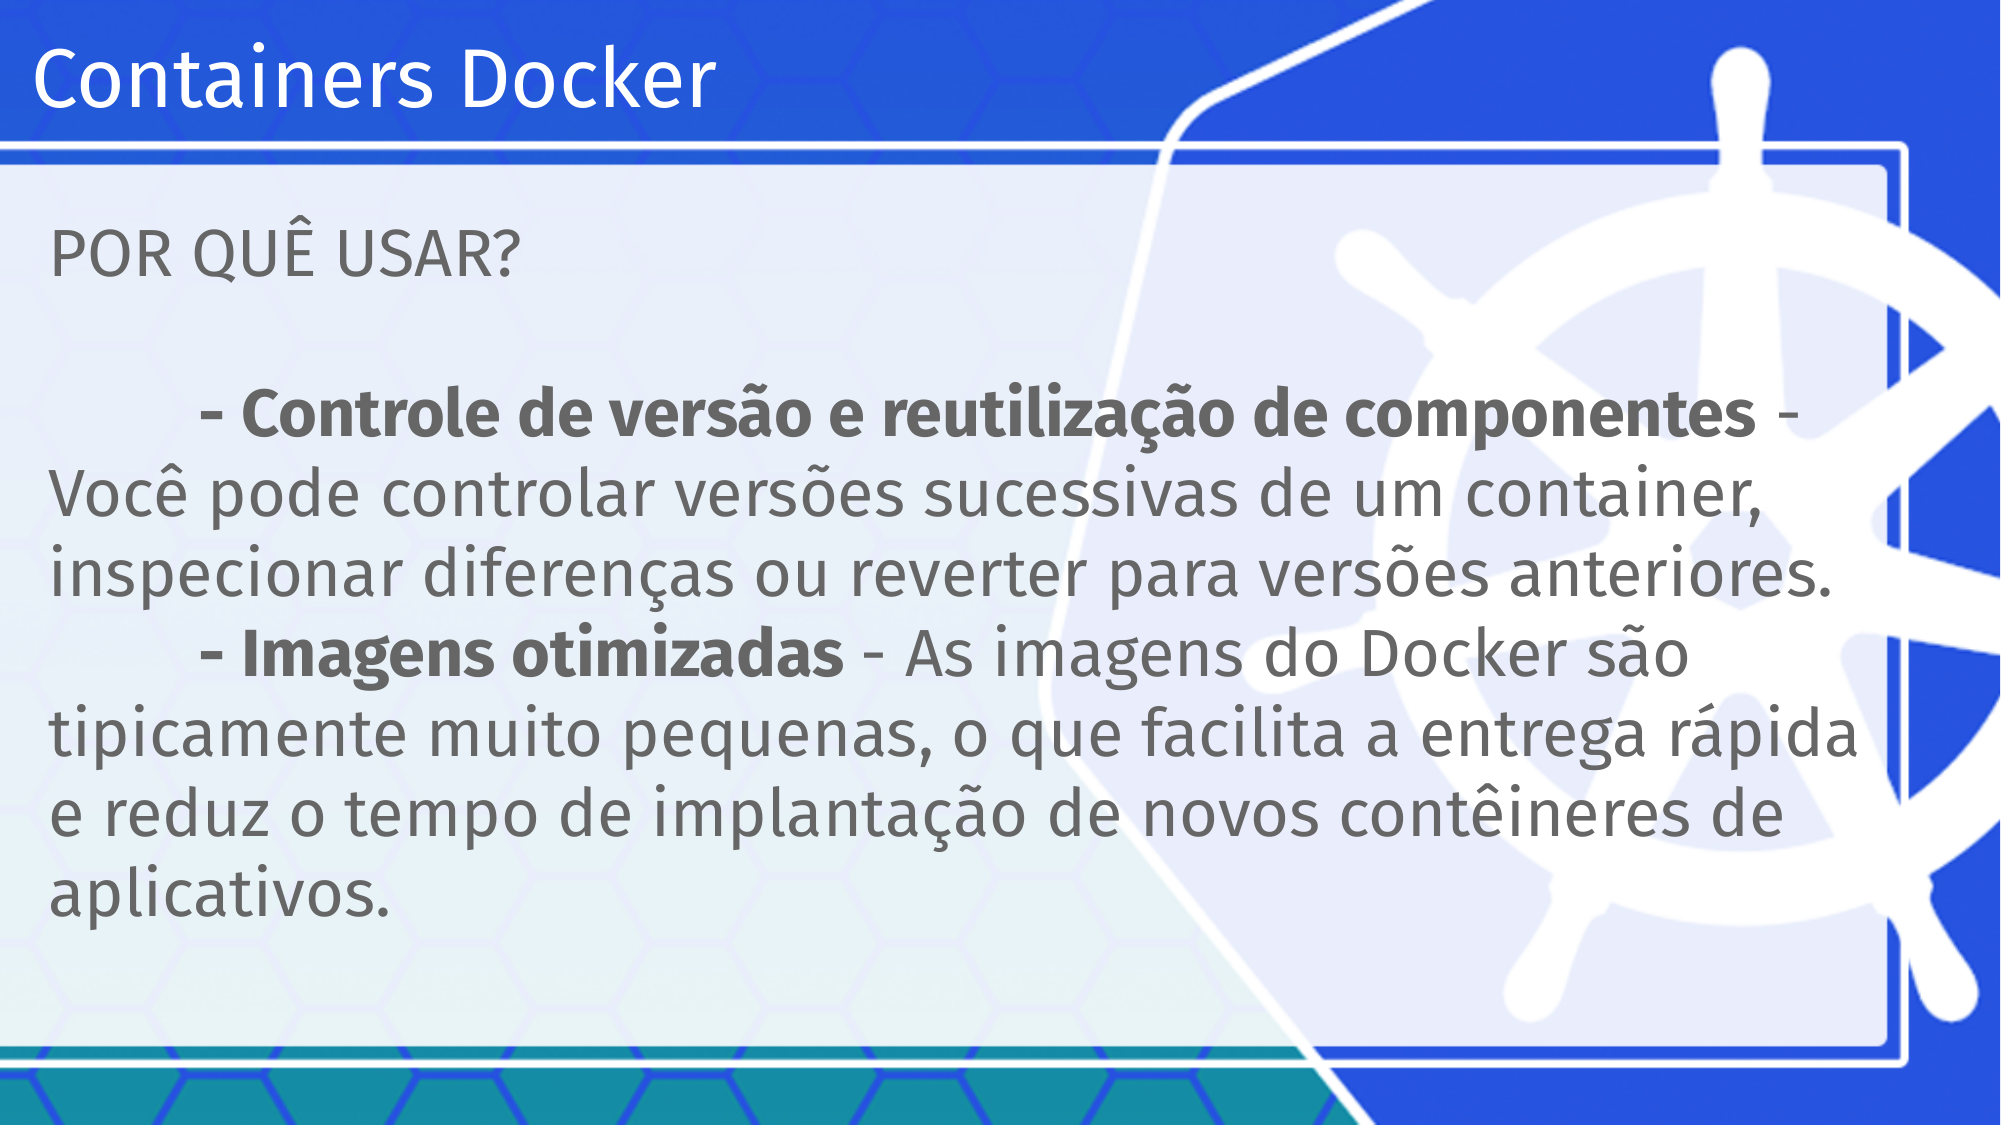

Containers Docker
POR QUÊ USAR?

	- Controle de versão e reutilização de componentes - Você pode controlar versões sucessivas de um container, inspecionar diferenças ou reverter para versões anteriores.
	- Imagens otimizadas - As imagens do Docker são tipicamente muito pequenas, o que facilita a entrega rápida e reduz o tempo de implantação de novos contêineres de aplicativos.